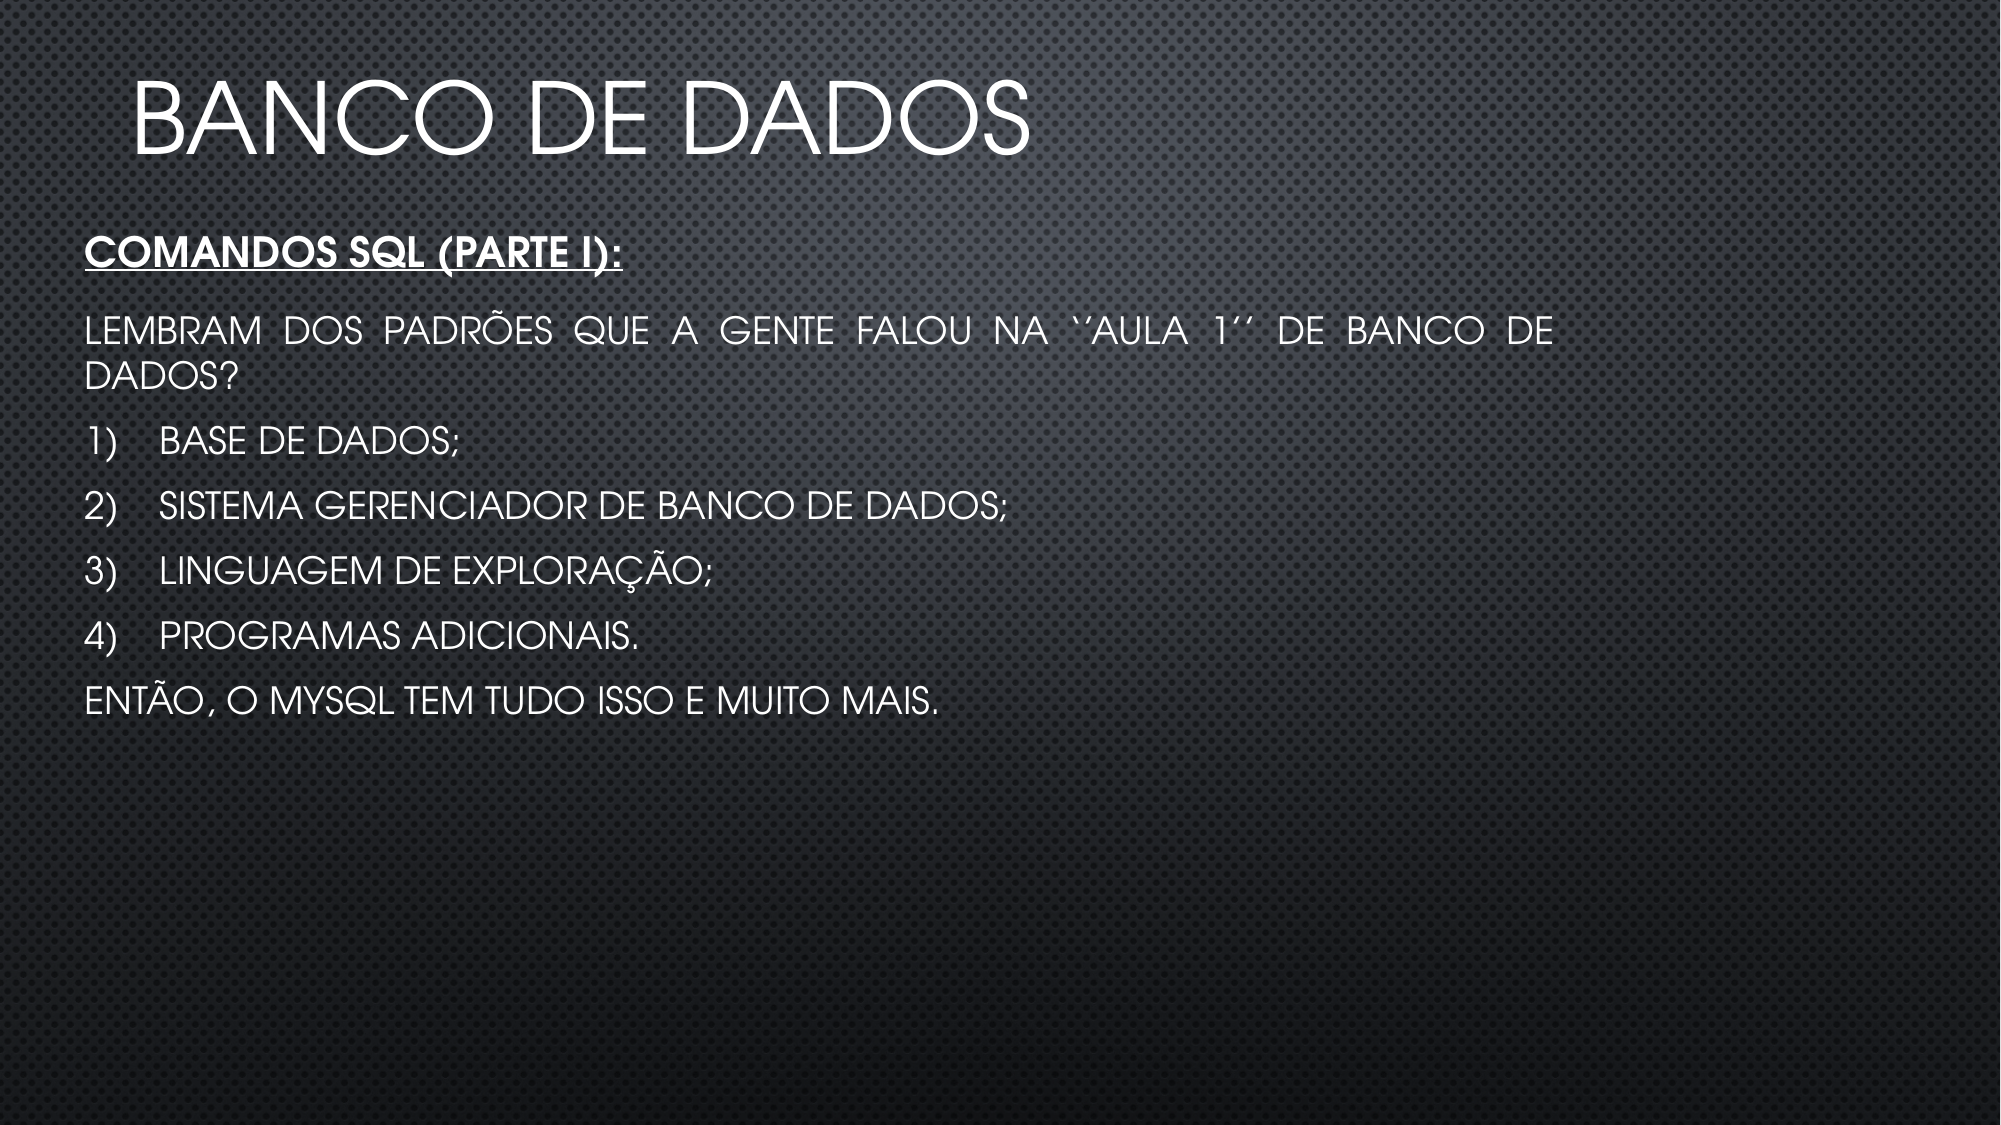

Banco de dados
# Comandos SQL (Parte I):
Lembram dos padrões que a gente falou na ‘’Aula 1’’ de Banco de Dados?
Base de Dados;
Sistema Gerenciador de Banco de Dados;
Linguagem de Exploração;
Programas Adicionais.
Então, o MySQL tem tudo isso e muito mais.